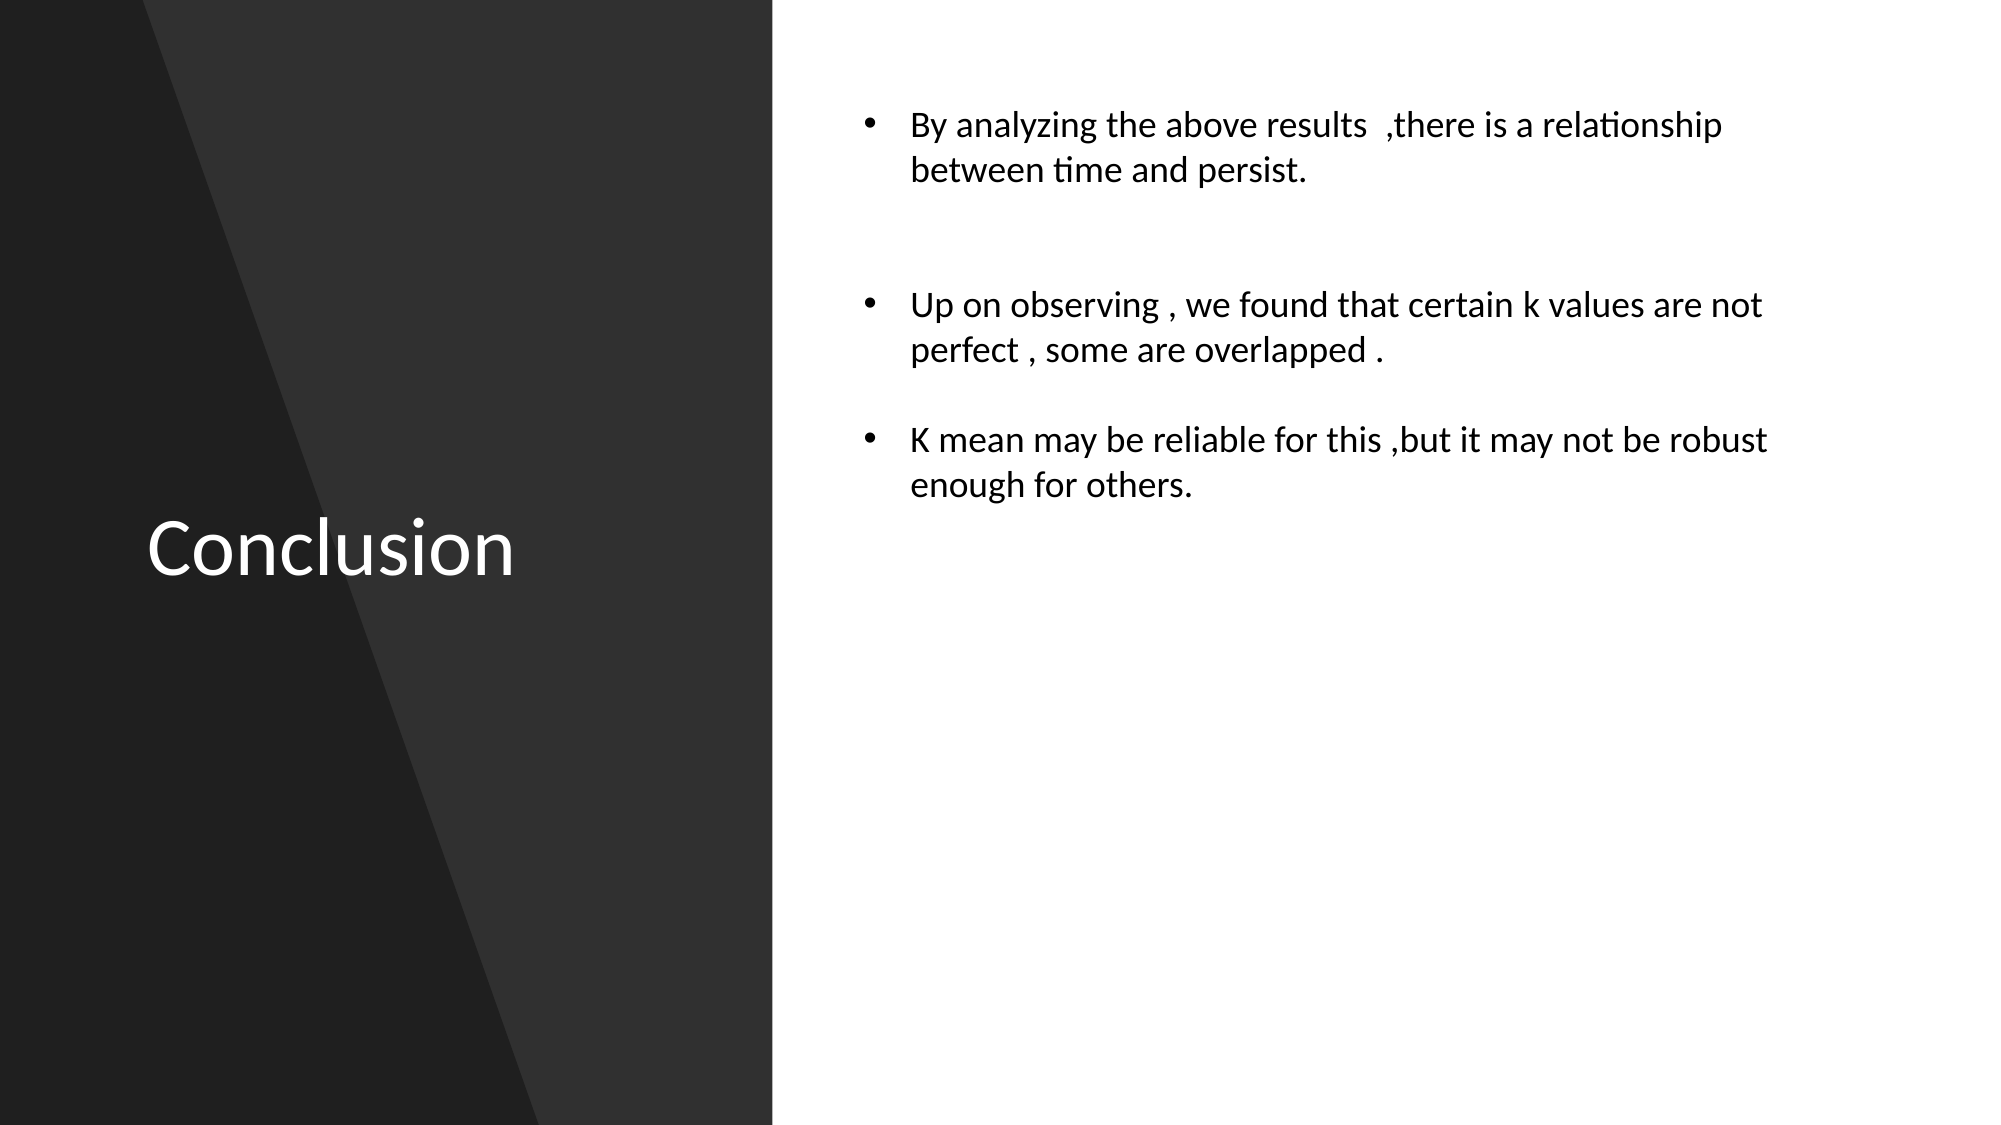

By analyzing the above results  ,there is a relationship between time and persist.

Up on observing , we found that certain k values are not perfect , some are overlapped .

K mean may be reliable for this ,but it may not be robust enough for others.

# Conclusion